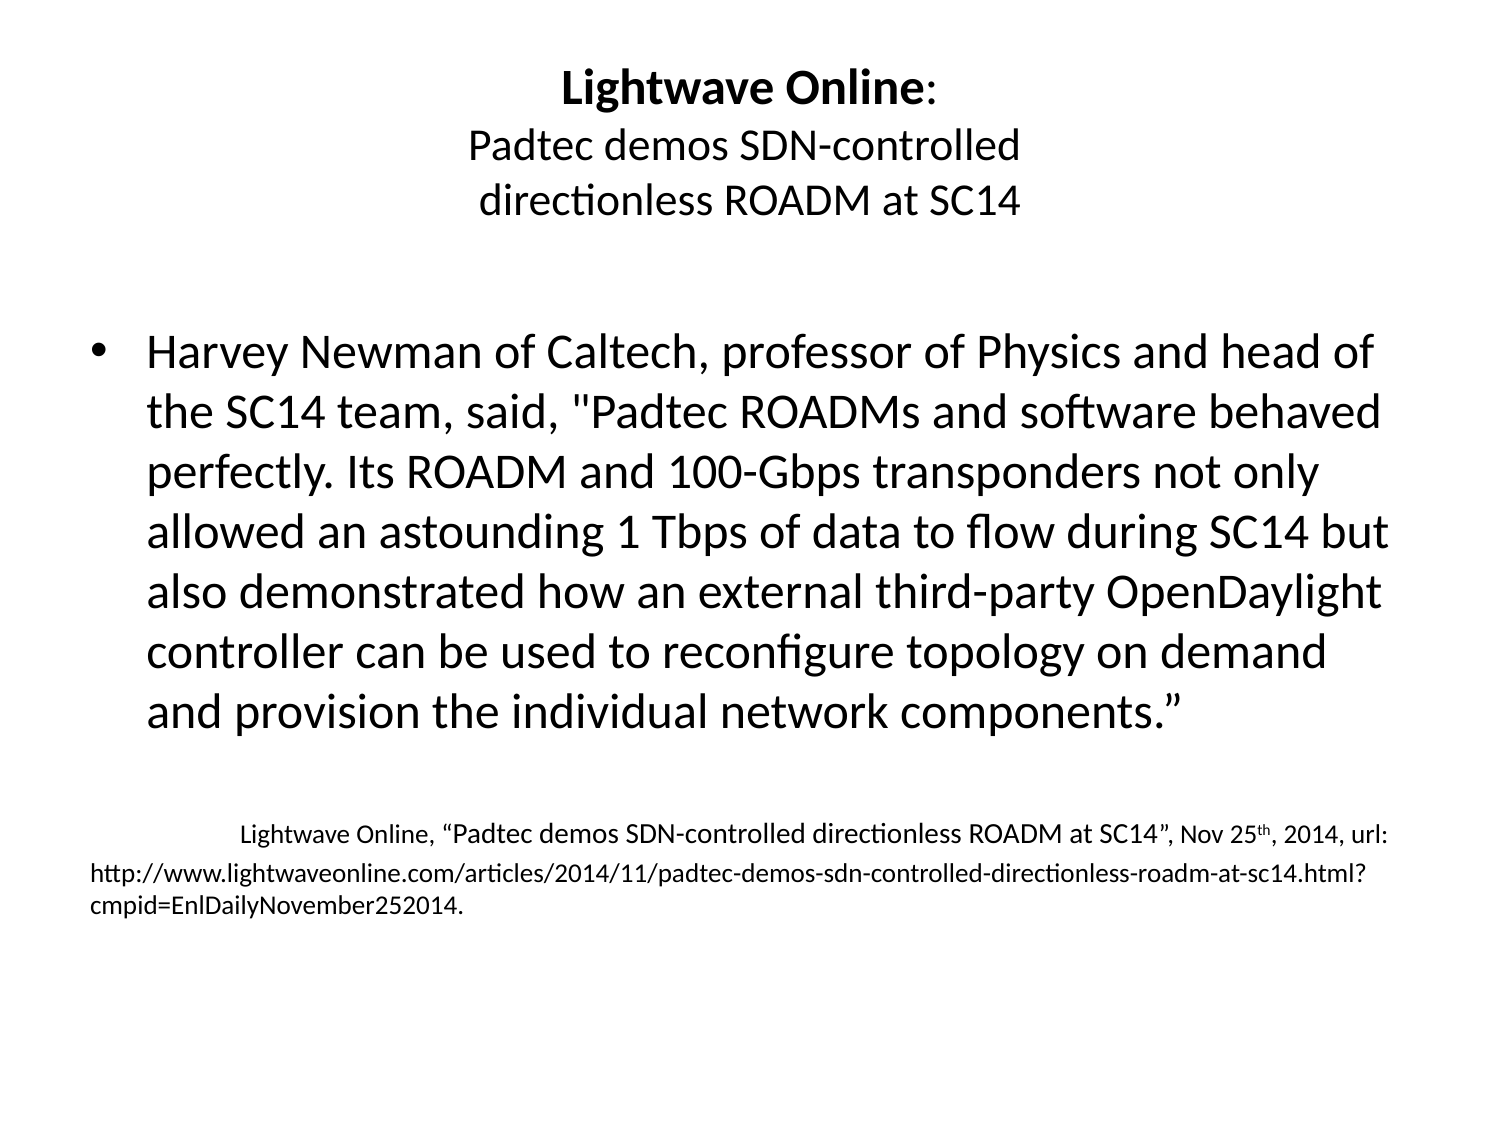

# Lightwave Online: Padtec demos SDN-controlled directionless ROADM at SC14
Harvey Newman of Caltech, professor of Physics and head of the SC14 team, said, "Padtec ROADMs and software behaved perfectly. Its ROADM and 100-Gbps transponders not only allowed an astounding 1 Tbps of data to flow during SC14 but also demonstrated how an external third-party OpenDaylight controller can be used to reconfigure topology on demand and provision the individual network components.”

	Lightwave Online, “Padtec demos SDN-controlled directionless ROADM at SC14”, Nov 25th, 2014, url:
http://www.lightwaveonline.com/articles/2014/11/padtec-demos-sdn-controlled-directionless-roadm-at-sc14.html?cmpid=EnlDailyNovember252014.